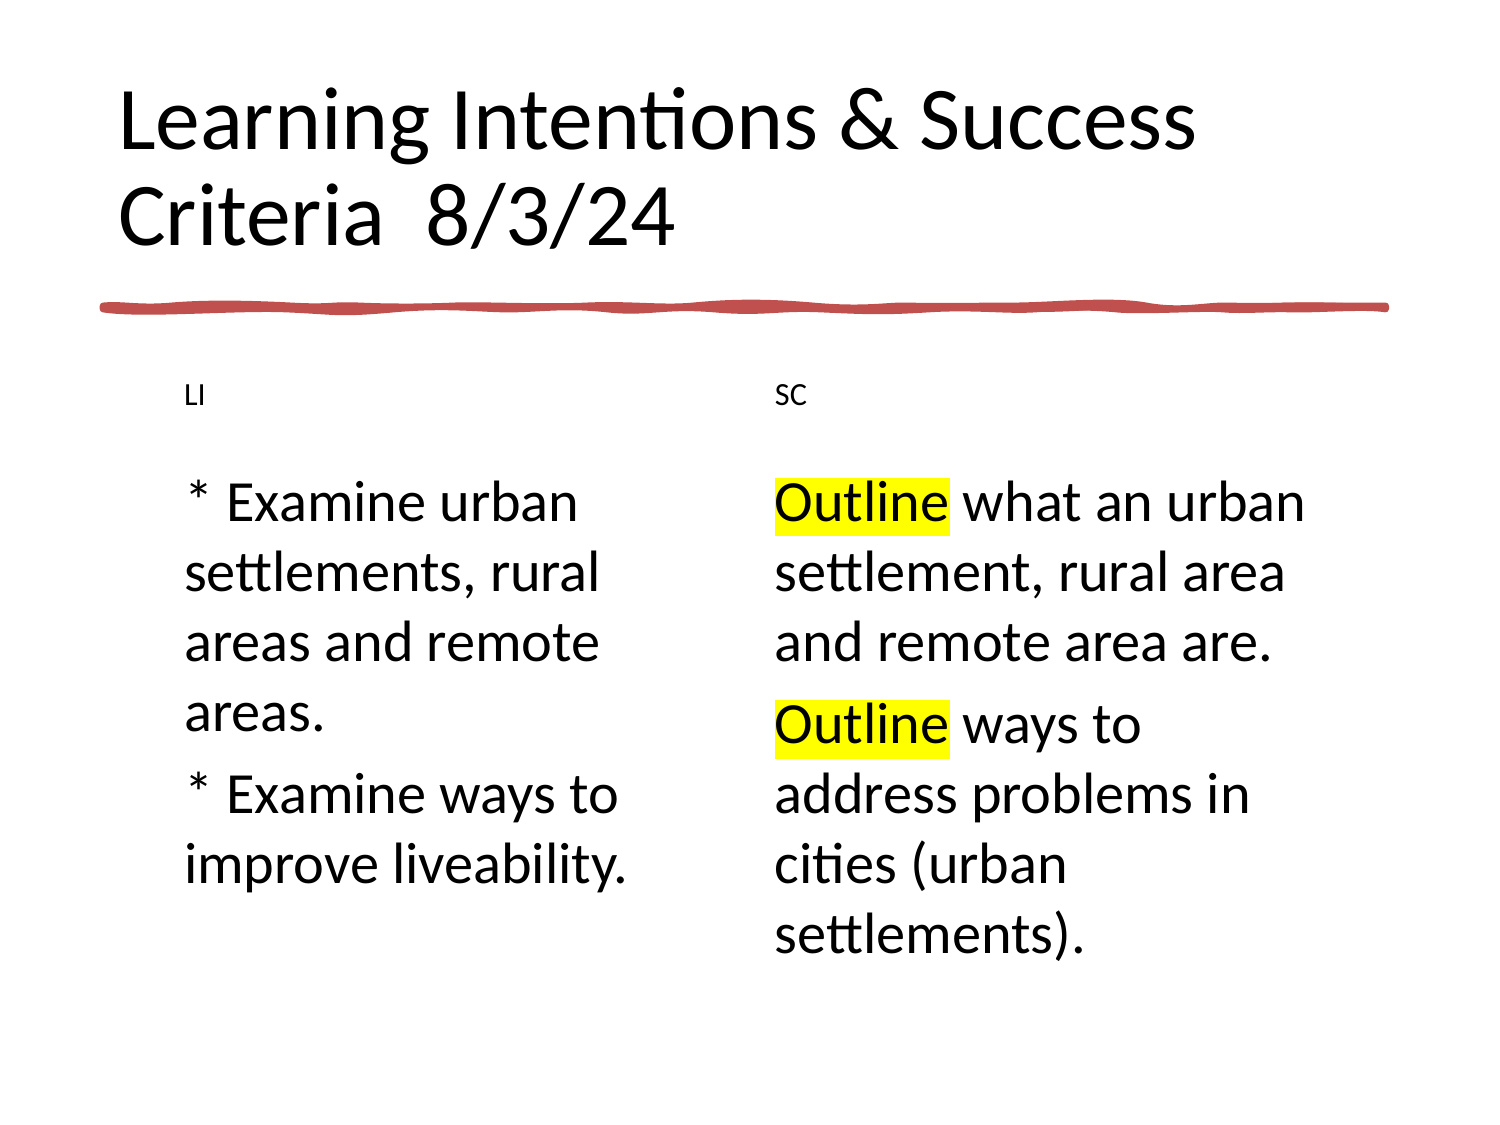

# Learning Intentions & Success Criteria  8/3/24

LI
SC
* Examine urban settlements, rural areas and remote areas.
* Examine ways to improve liveability.
Outline what an urban settlement, rural area and remote area are.
Outline ways to address problems in cities (urban settlements).